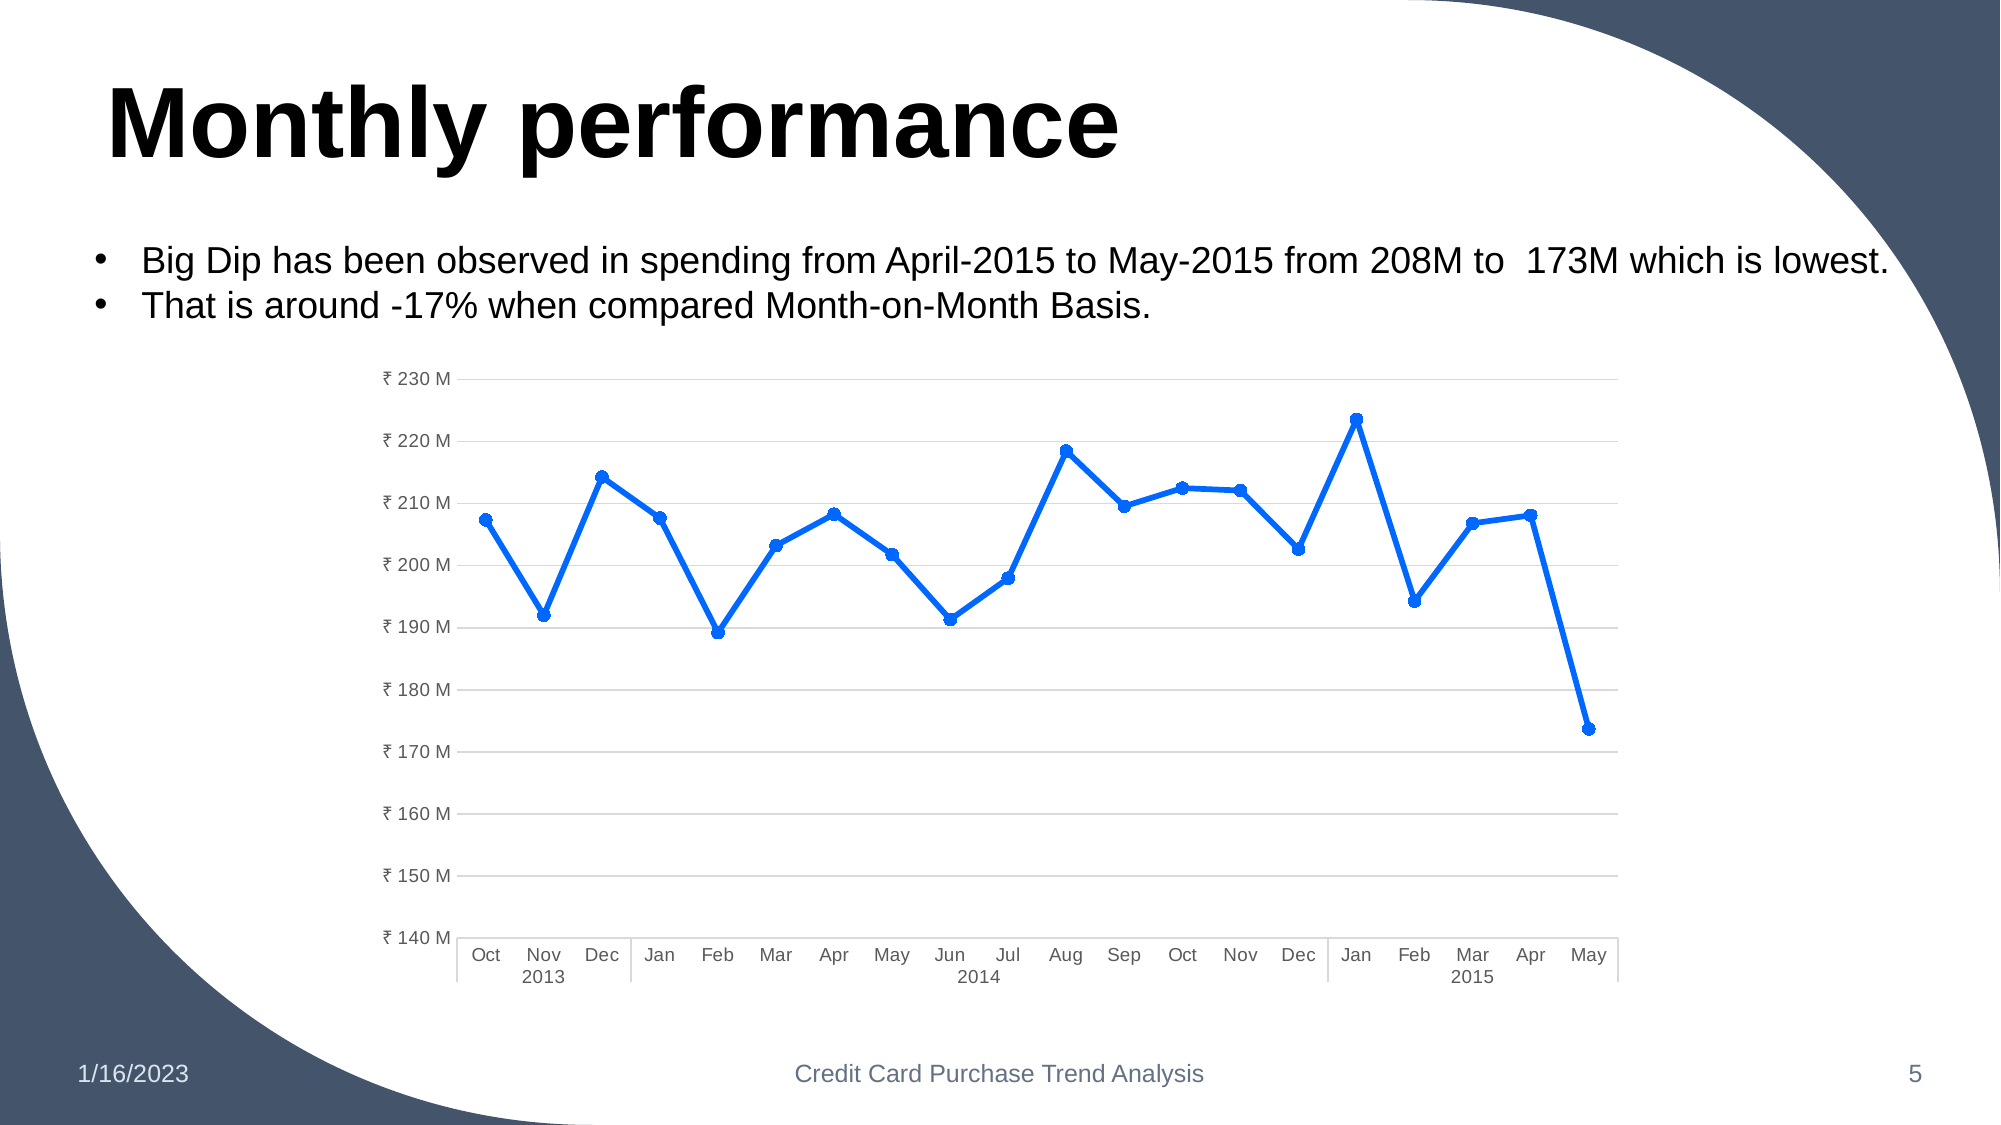

# Monthly performance
Big Dip has been observed in spending from April-2015 to May-2015 from 208M to  173M which is lowest.
That is around -17% when compared Month-on-Month Basis.

### Chart

| Category | Total |
|---|---|
| Oct | 207360092.0 |
| Nov | 192015963.0 |
| Dec | 214267829.0 |
| Jan | 207650982.0 |
| Feb | 189220180.0 |
| Mar | 203233307.0 |
| Apr | 208284732.0 |
| May | 201762312.0 |
| Jun | 191321039.0 |
| Jul | 197981416.0 |
| Aug | 218453126.0 |
| Sep | 209561433.0 |
| Oct | 212485915.0 |
| Nov | 212092005.0 |
| Dec | 202667586.0 |
| Jan | 223558574.0 |
| Feb | 194292444.0 |
| Mar | 206821139.0 |
| Apr | 208110002.0 |
| May | 173693297.0 |
1/16/2023
Credit Card Purchase Trend Analysis
5